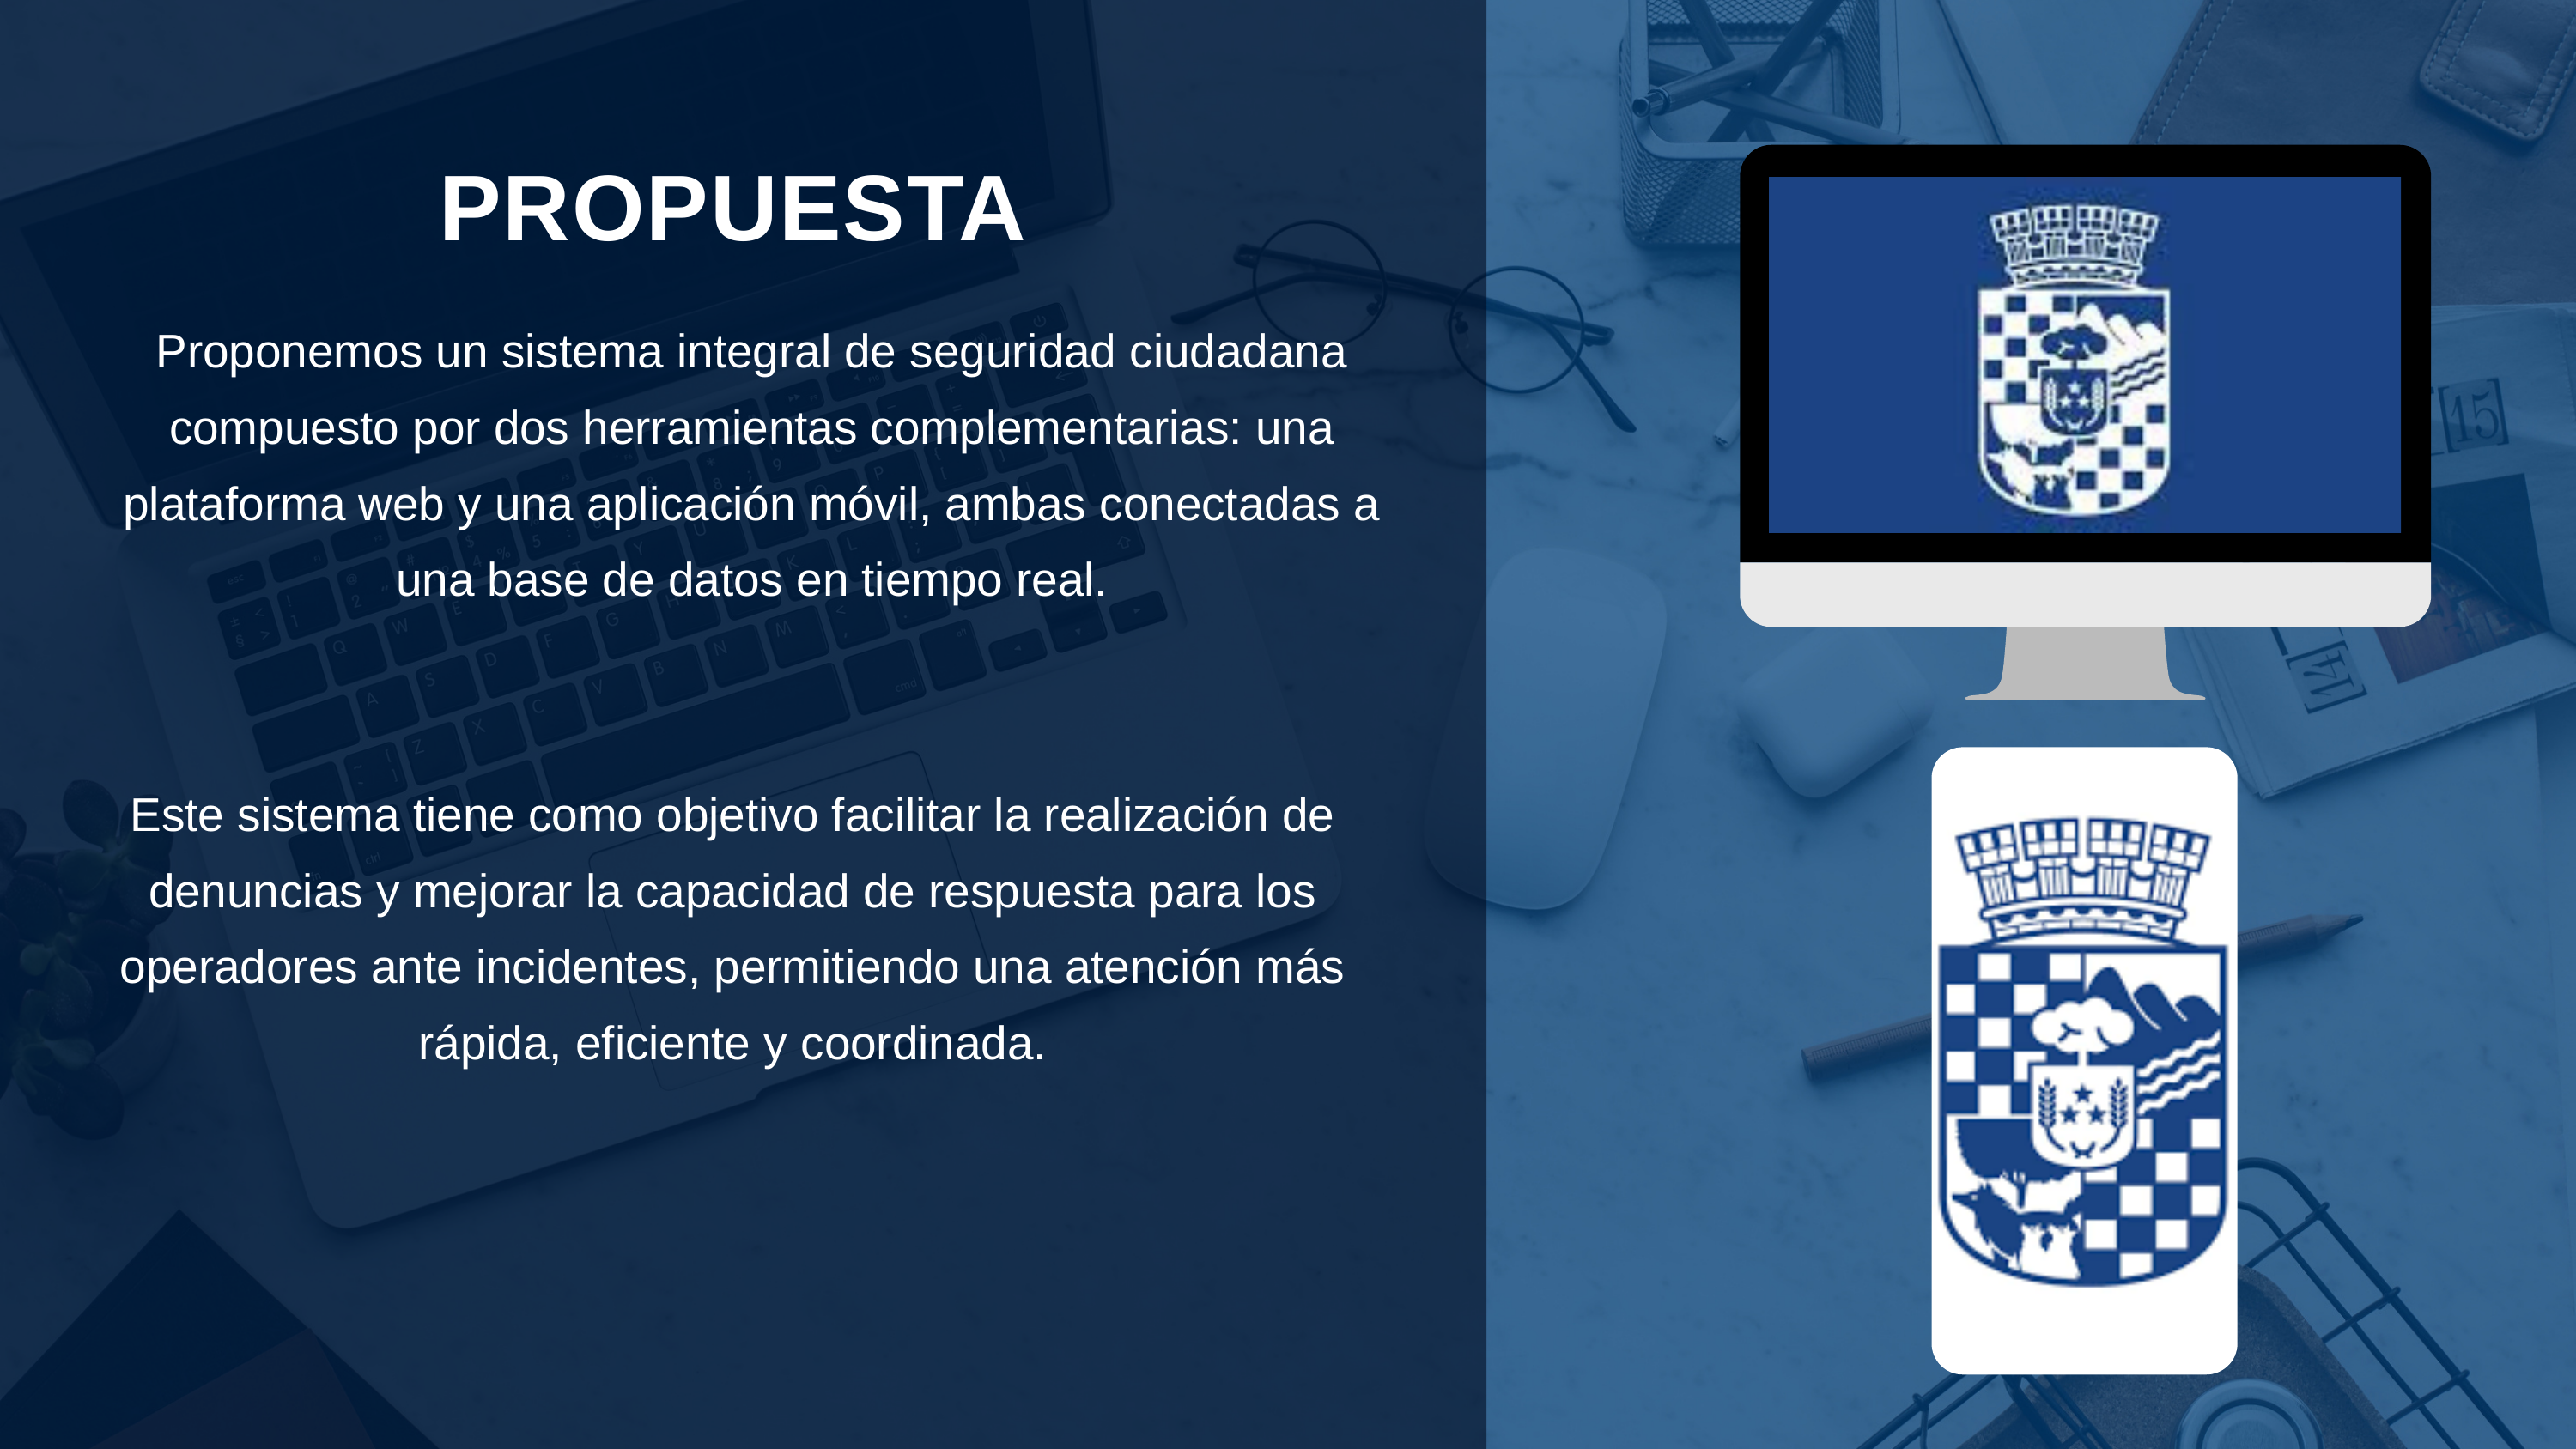

PROPUESTA

Proponemos un sistema integral de seguridad ciudadana compuesto por dos herramientas complementarias: una plataforma web y una aplicación móvil, ambas conectadas a una base de datos en tiempo real.

Este sistema tiene como objetivo facilitar la realización de denuncias y mejorar la capacidad de respuesta para los operadores ante incidentes, permitiendo una atención más rápida, eficiente y coordinada.